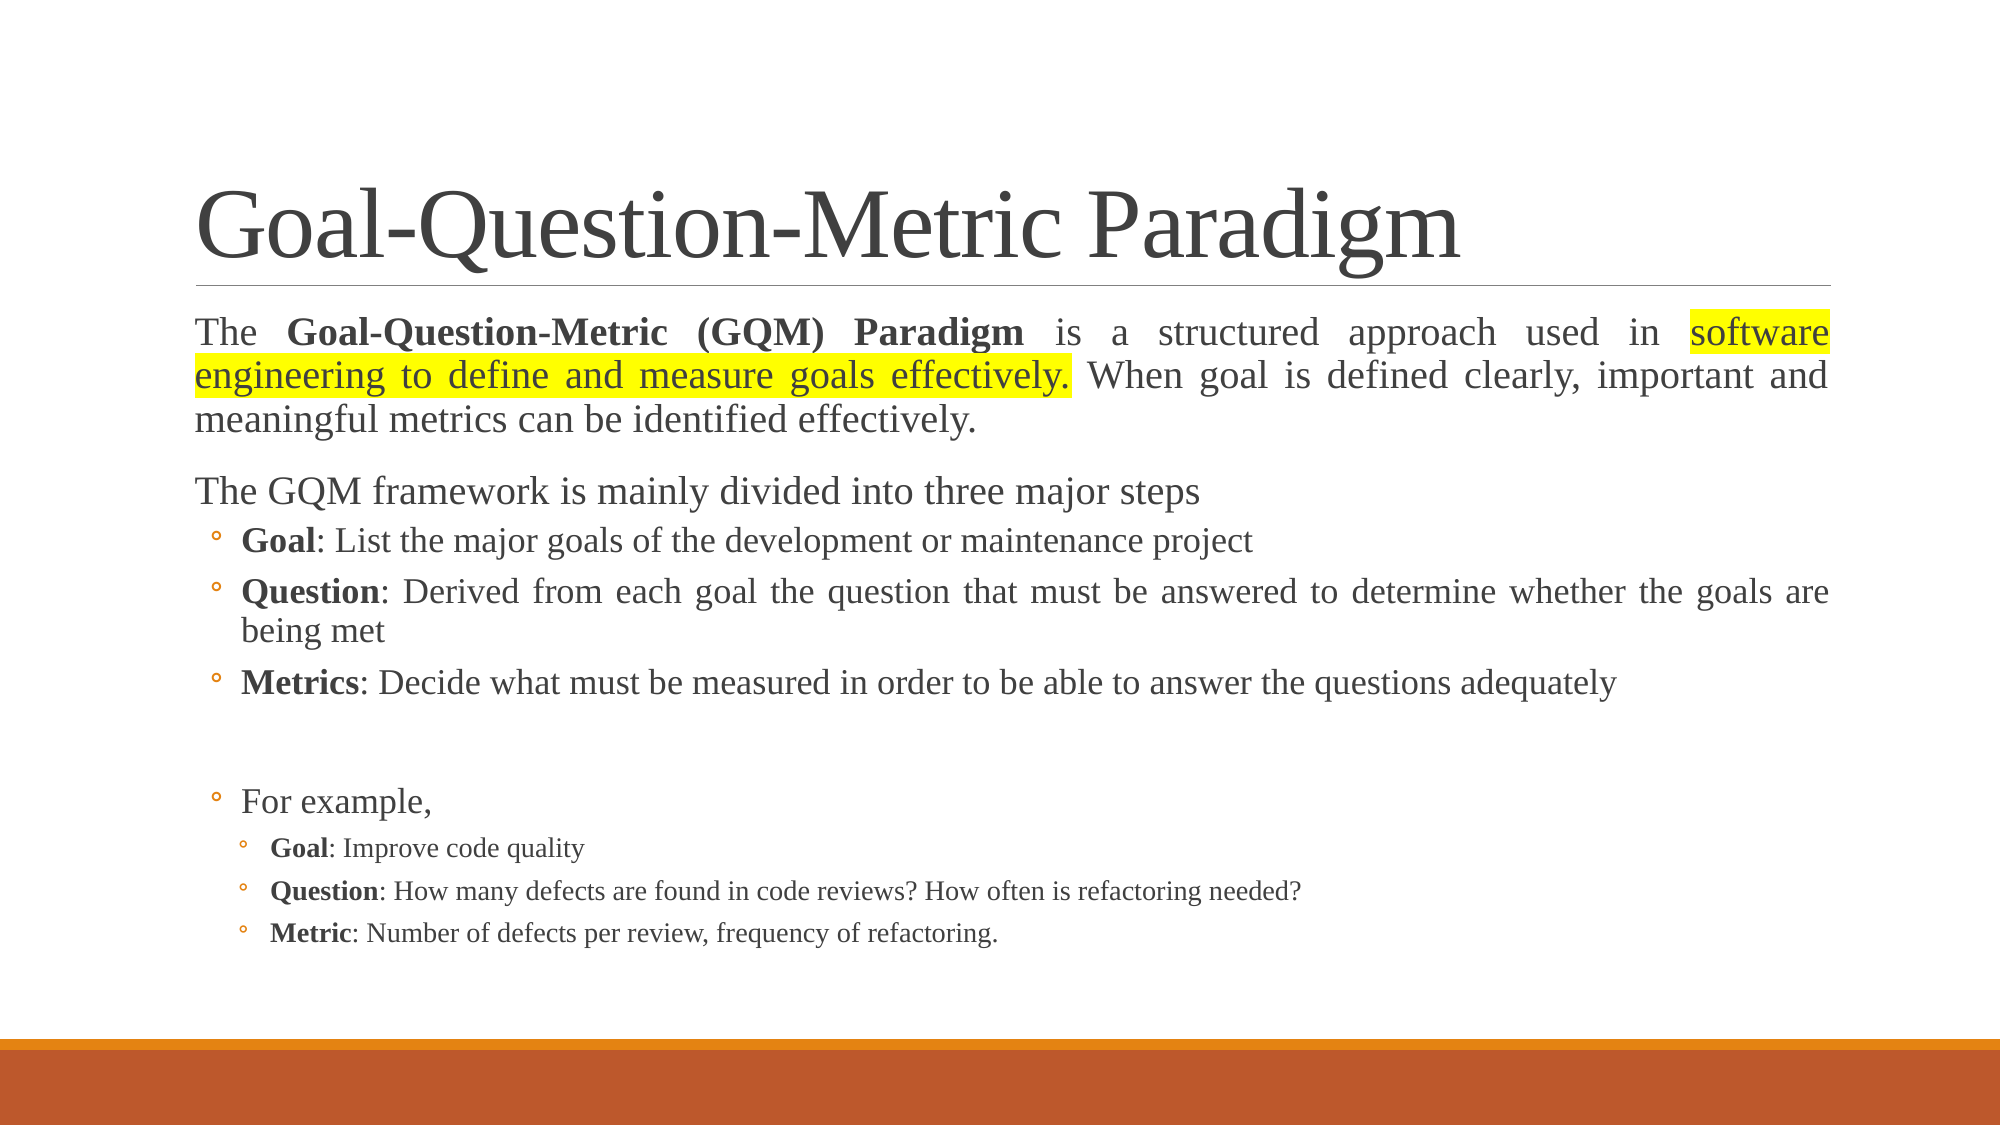

# Goal-Question-Metric Paradigm
The Goal-Question-Metric (GQM) Paradigm is a structured approach used in software engineering to define and measure goals effectively. When goal is defined clearly, important and meaningful metrics can be identified effectively.
The GQM framework is mainly divided into three major steps
Goal: List the major goals of the development or maintenance project
Question: Derived from each goal the question that must be answered to determine whether the goals are being met
Metrics: Decide what must be measured in order to be able to answer the questions adequately

For example,
Goal: Improve code quality
Question: How many defects are found in code reviews? How often is refactoring needed?
Metric: Number of defects per review, frequency of refactoring.

8